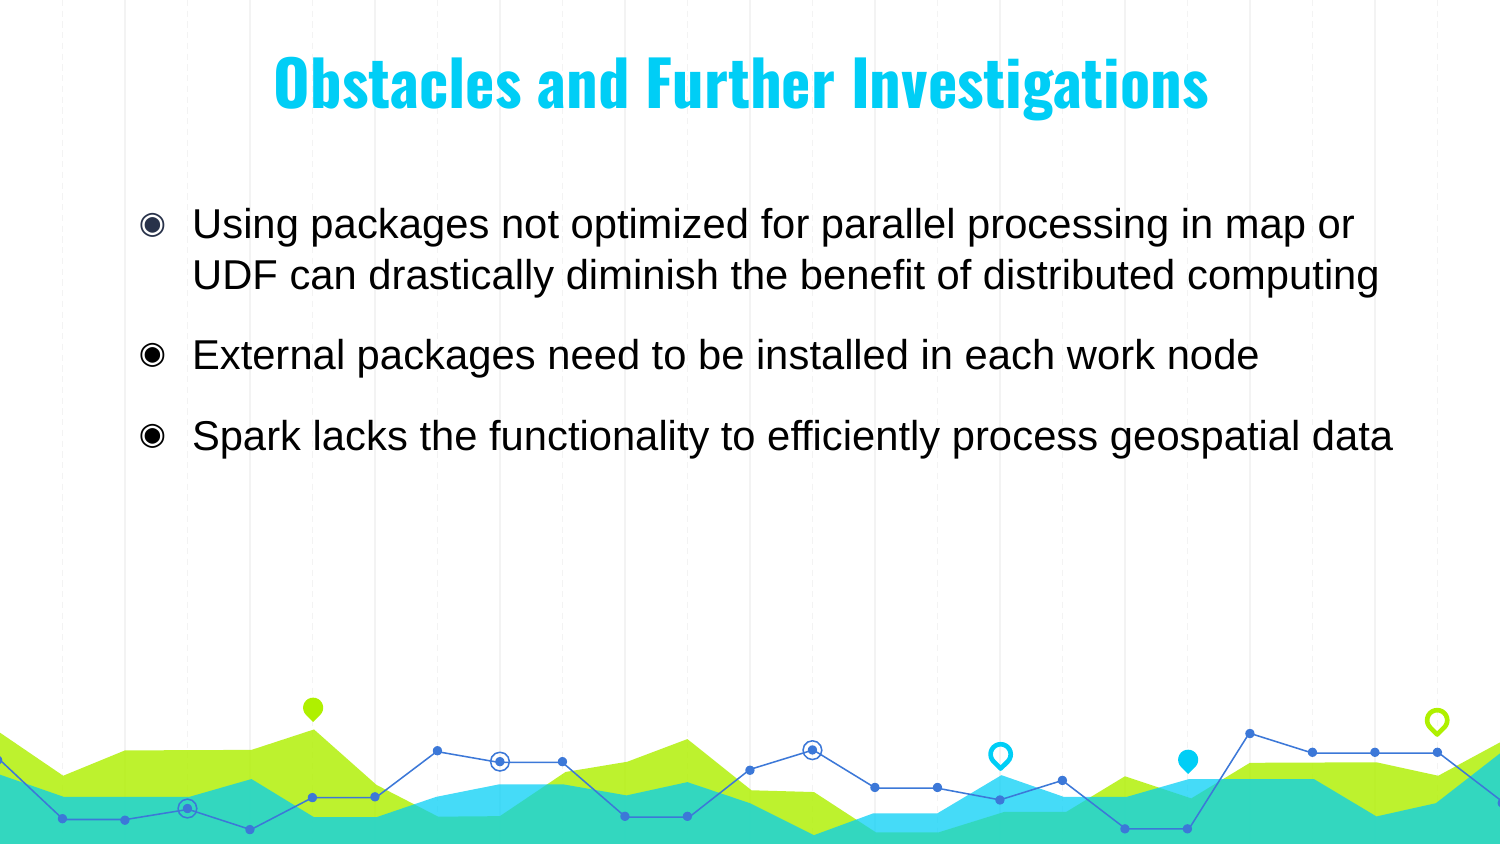

Obstacles and Further Investigations
Using packages not optimized for parallel processing in map or UDF can drastically diminish the benefit of distributed computing
External packages need to be installed in each work node
Spark lacks the functionality to efficiently process geospatial data